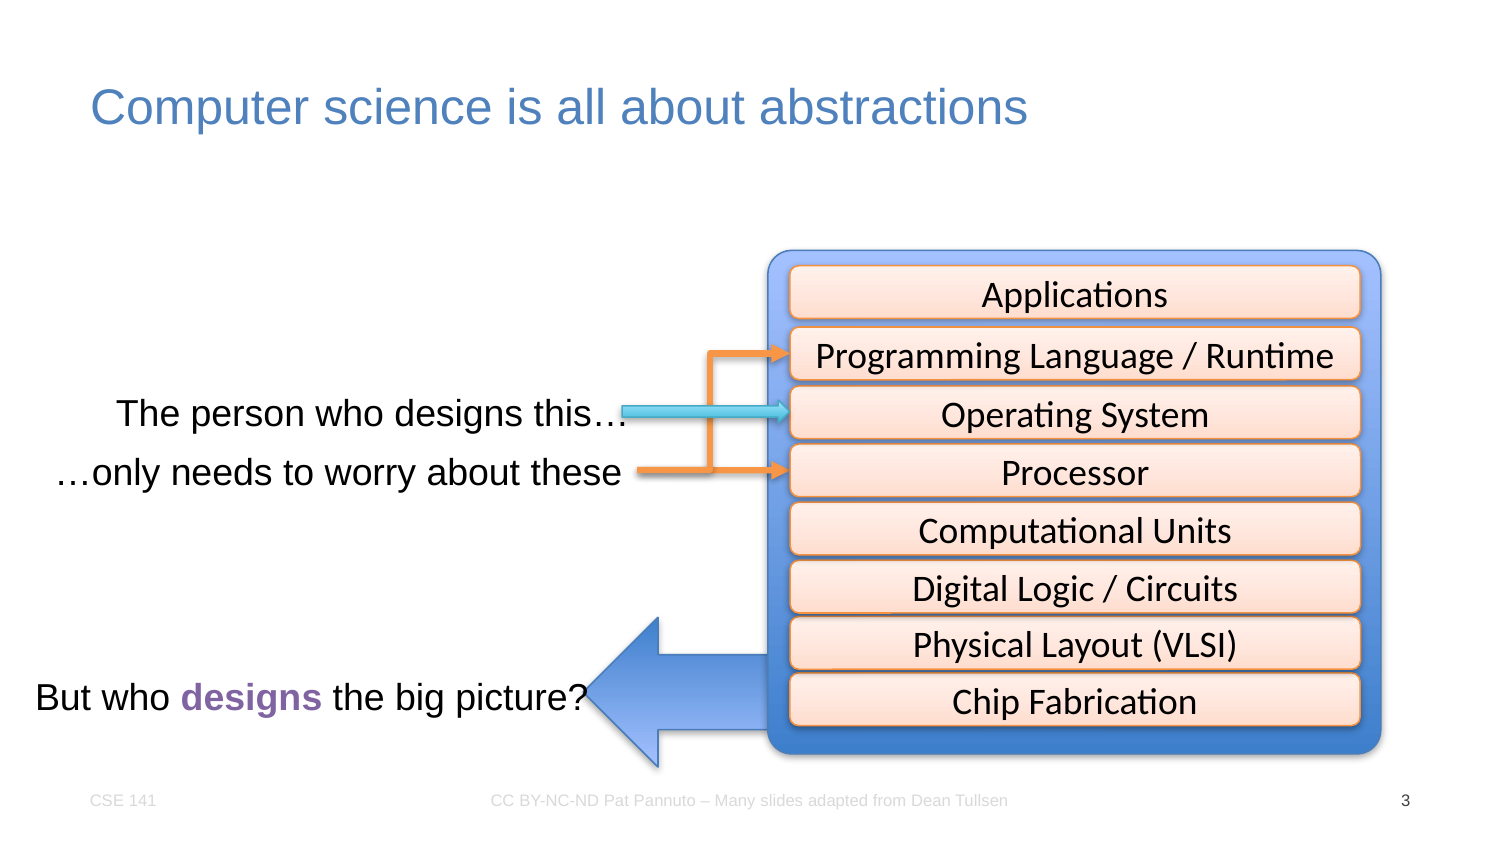

# Computer science is all about abstractions

Applications
Programming Language / Runtime
The person who designs this…
Operating System

…only needs to worry about these
Processor
Computational Units
Digital Logic / Circuits
Physical Layout (VLSI)

But who designs the big picture?
Chip Fabrication
3